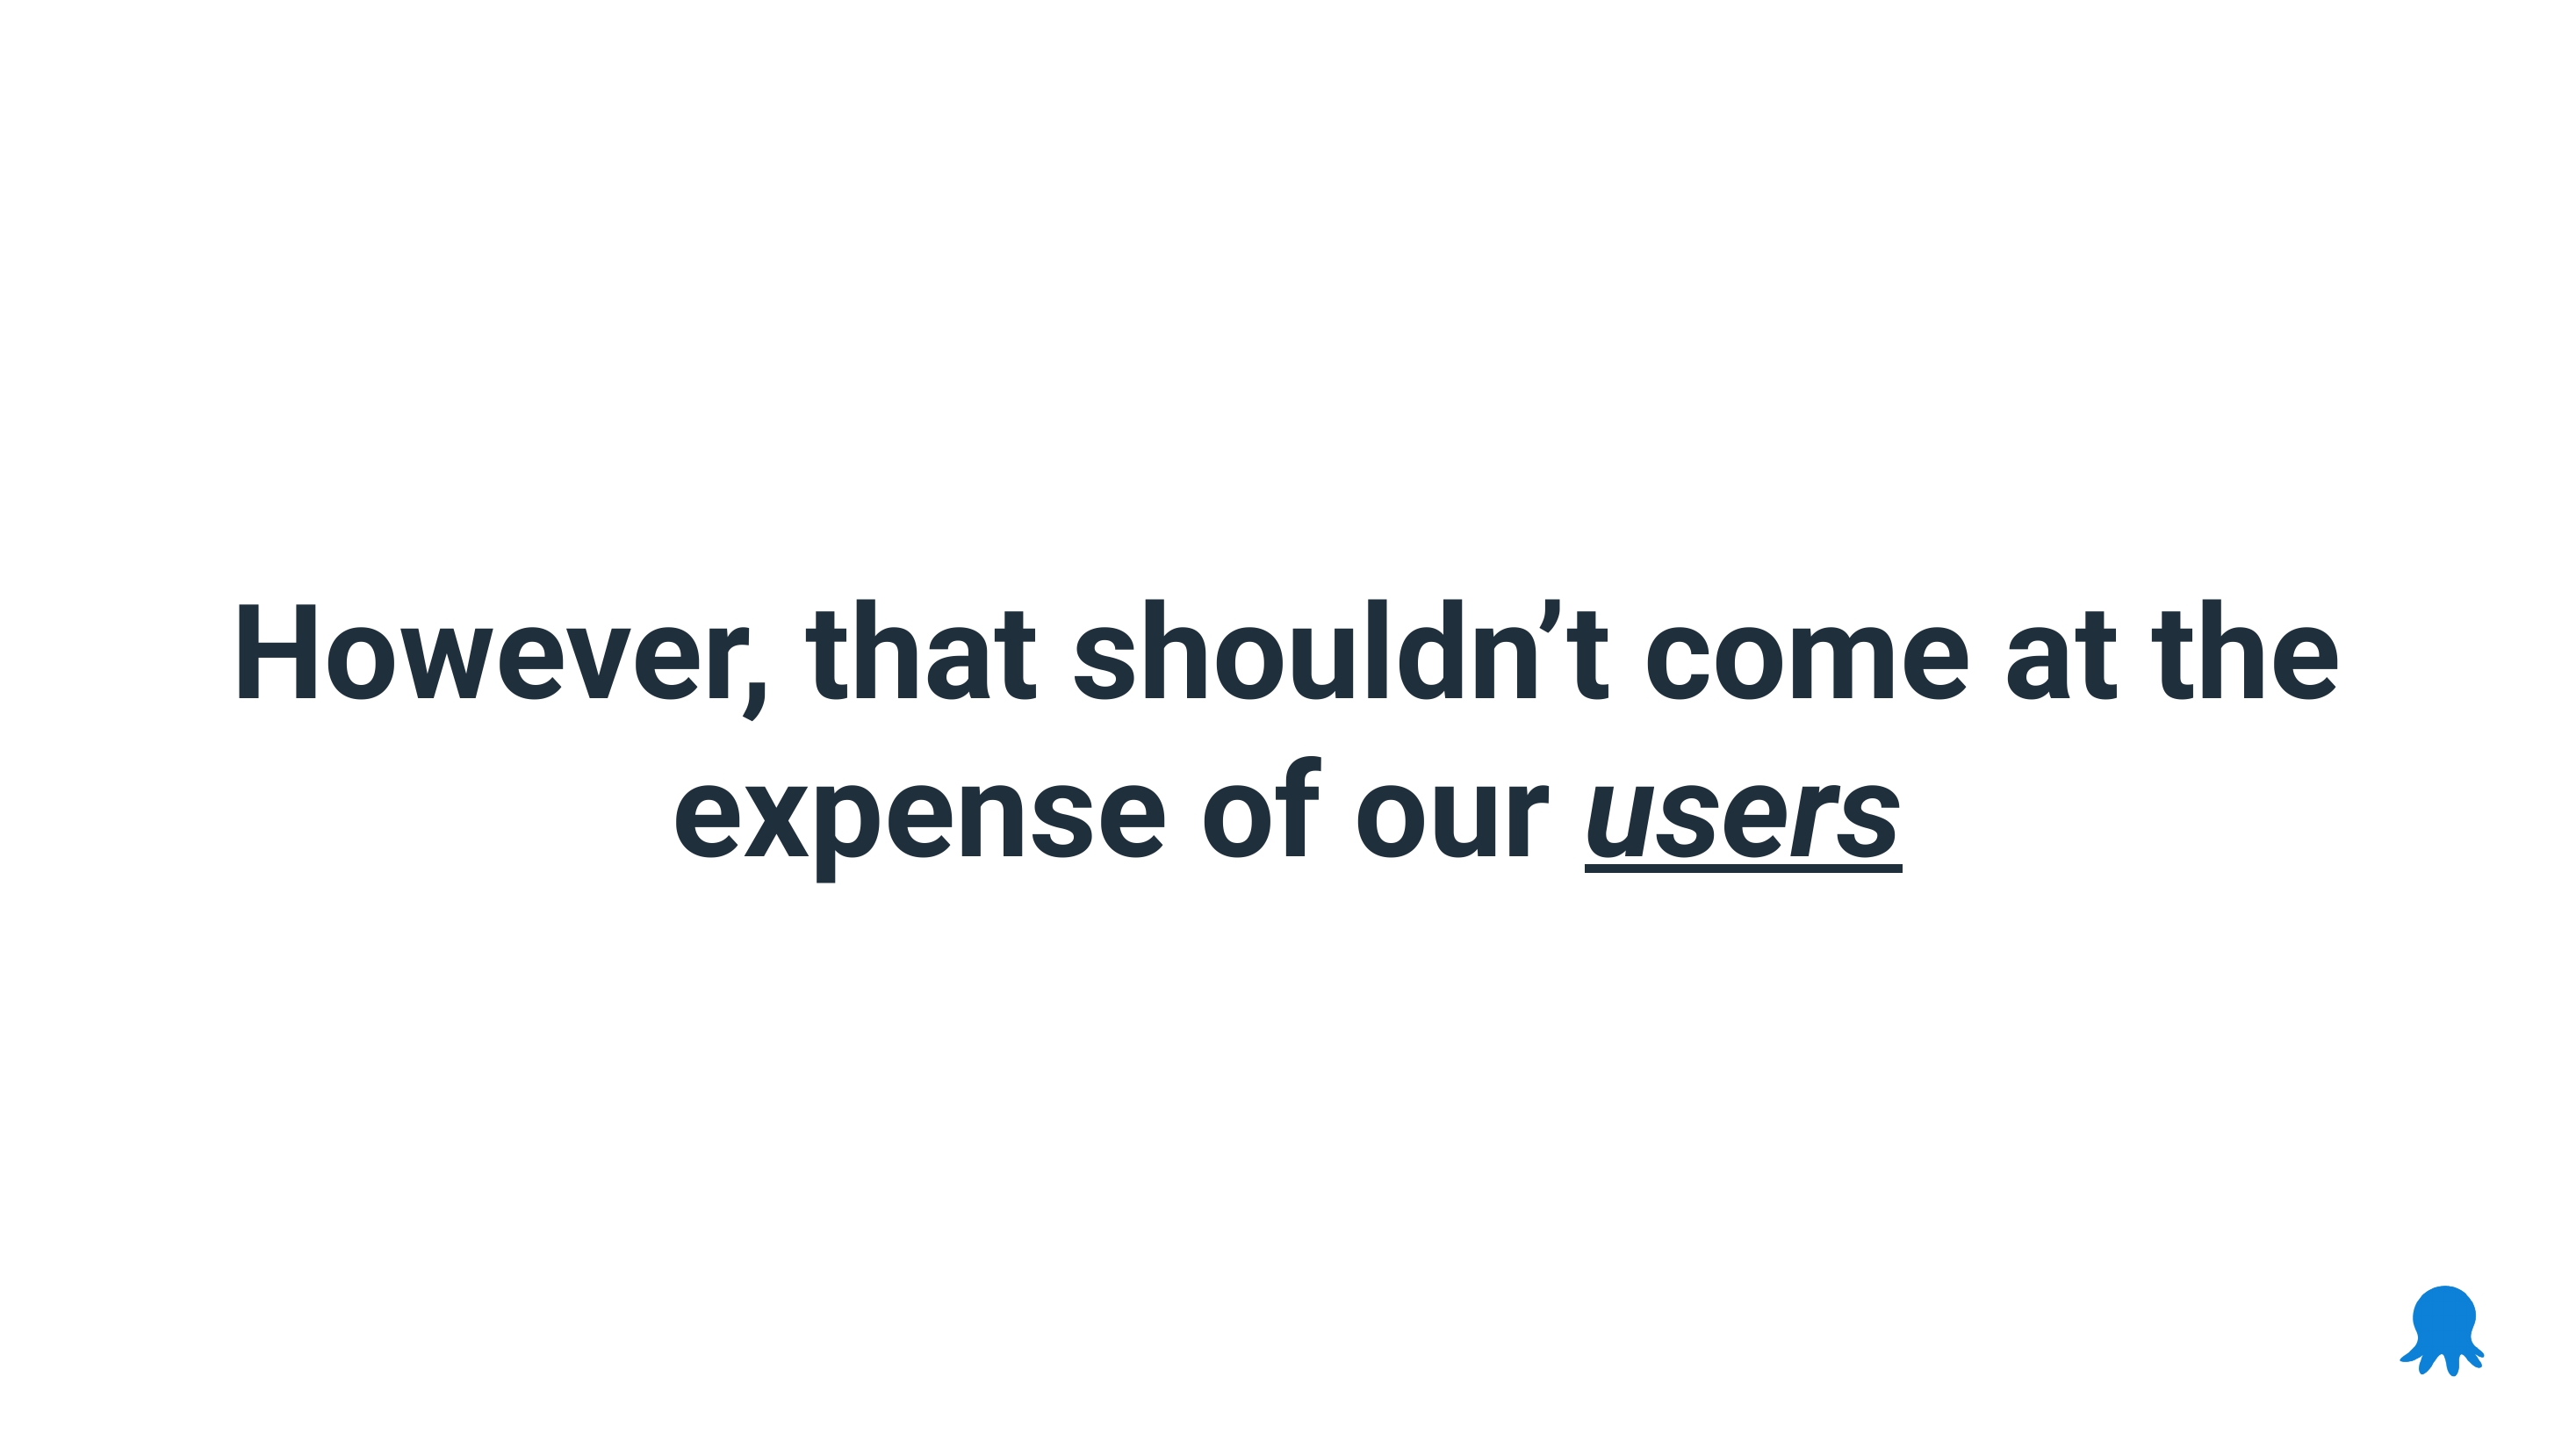

However, that shouldn’t come at the expense of our users